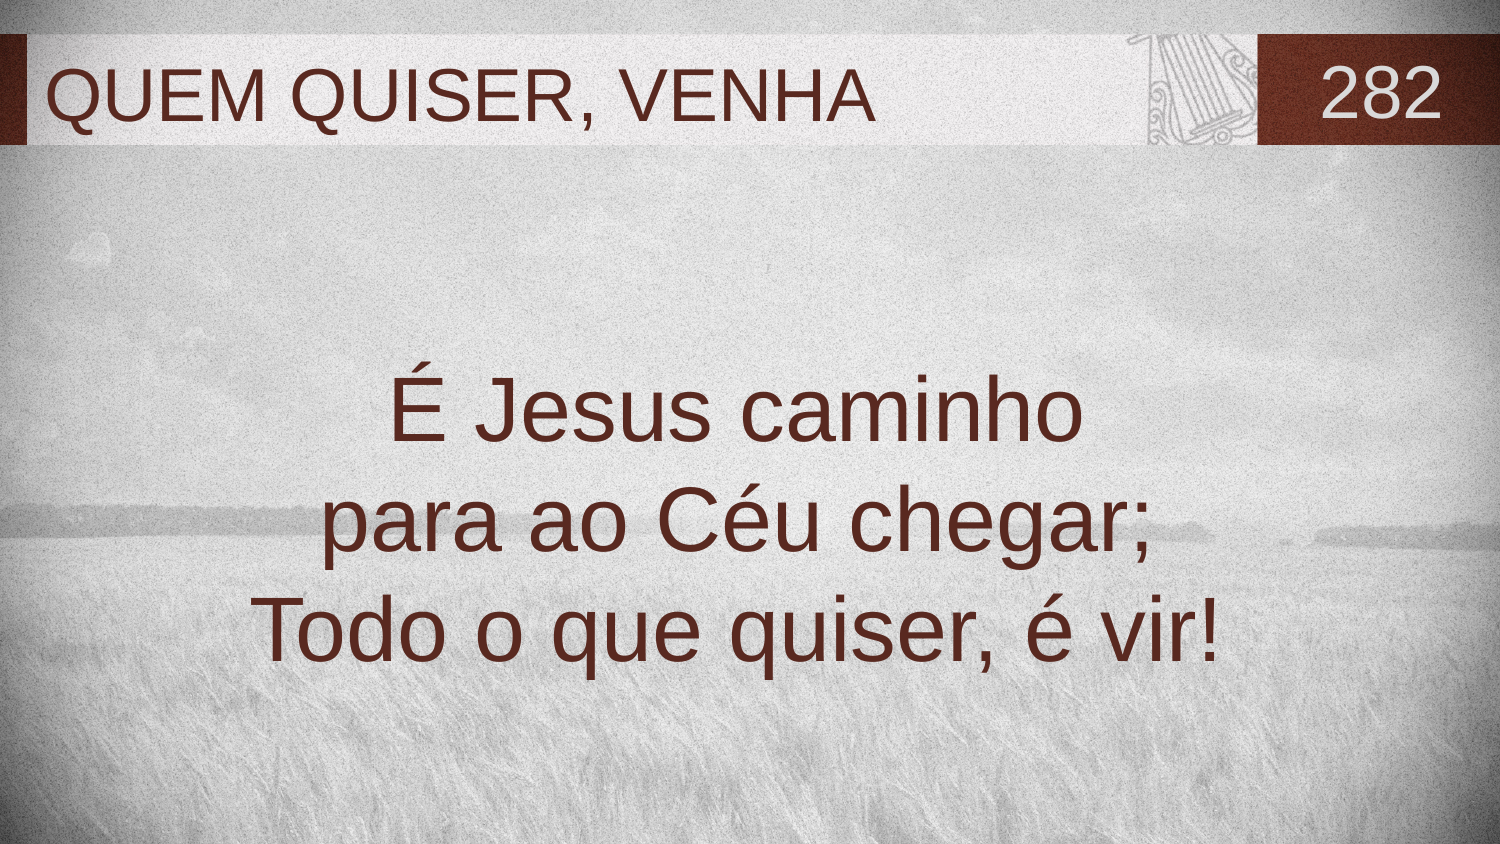

# QUEM QUISER, VENHA
282
É Jesus caminho
para ao Céu chegar;
Todo o que quiser, é vir!